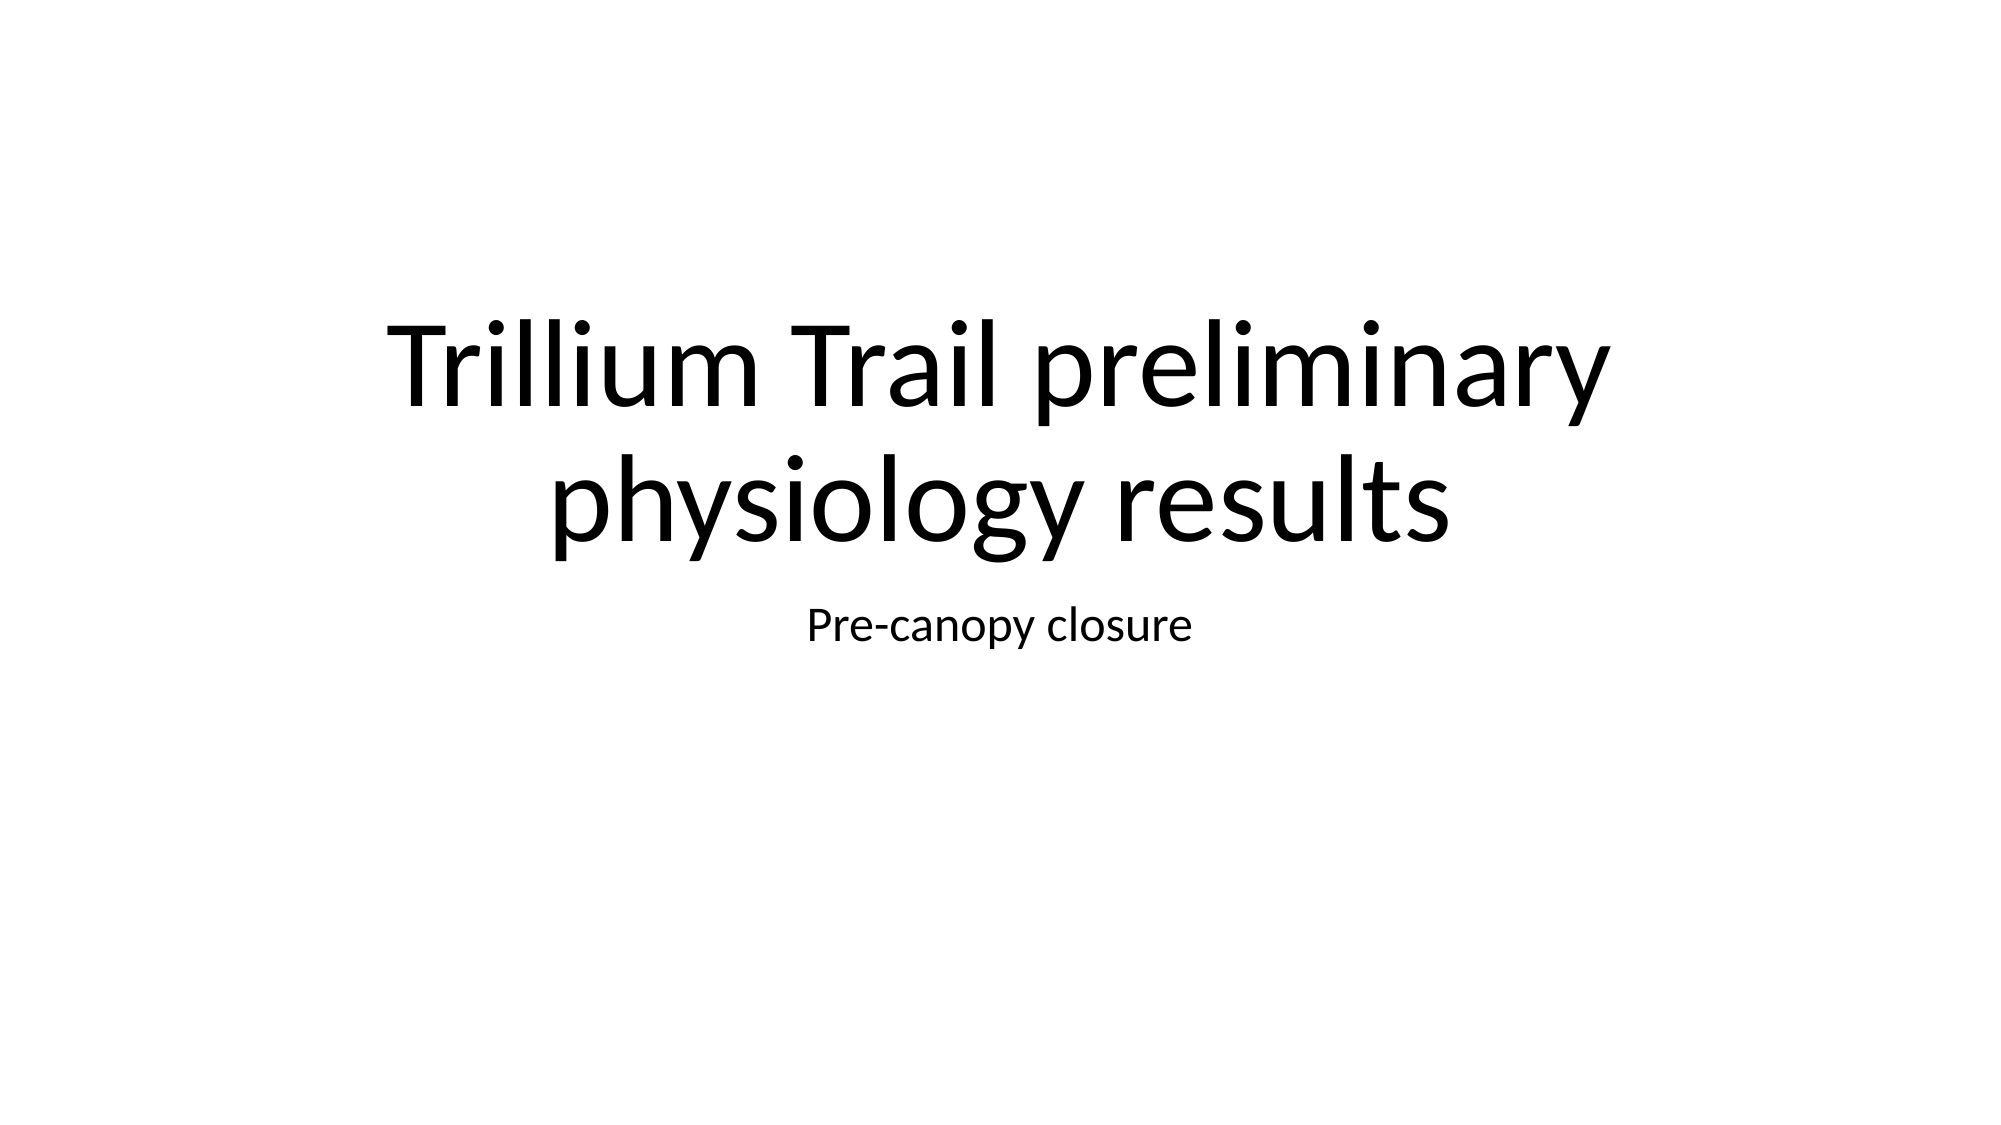

# Trillium Trail preliminary physiology results
Pre-canopy closure